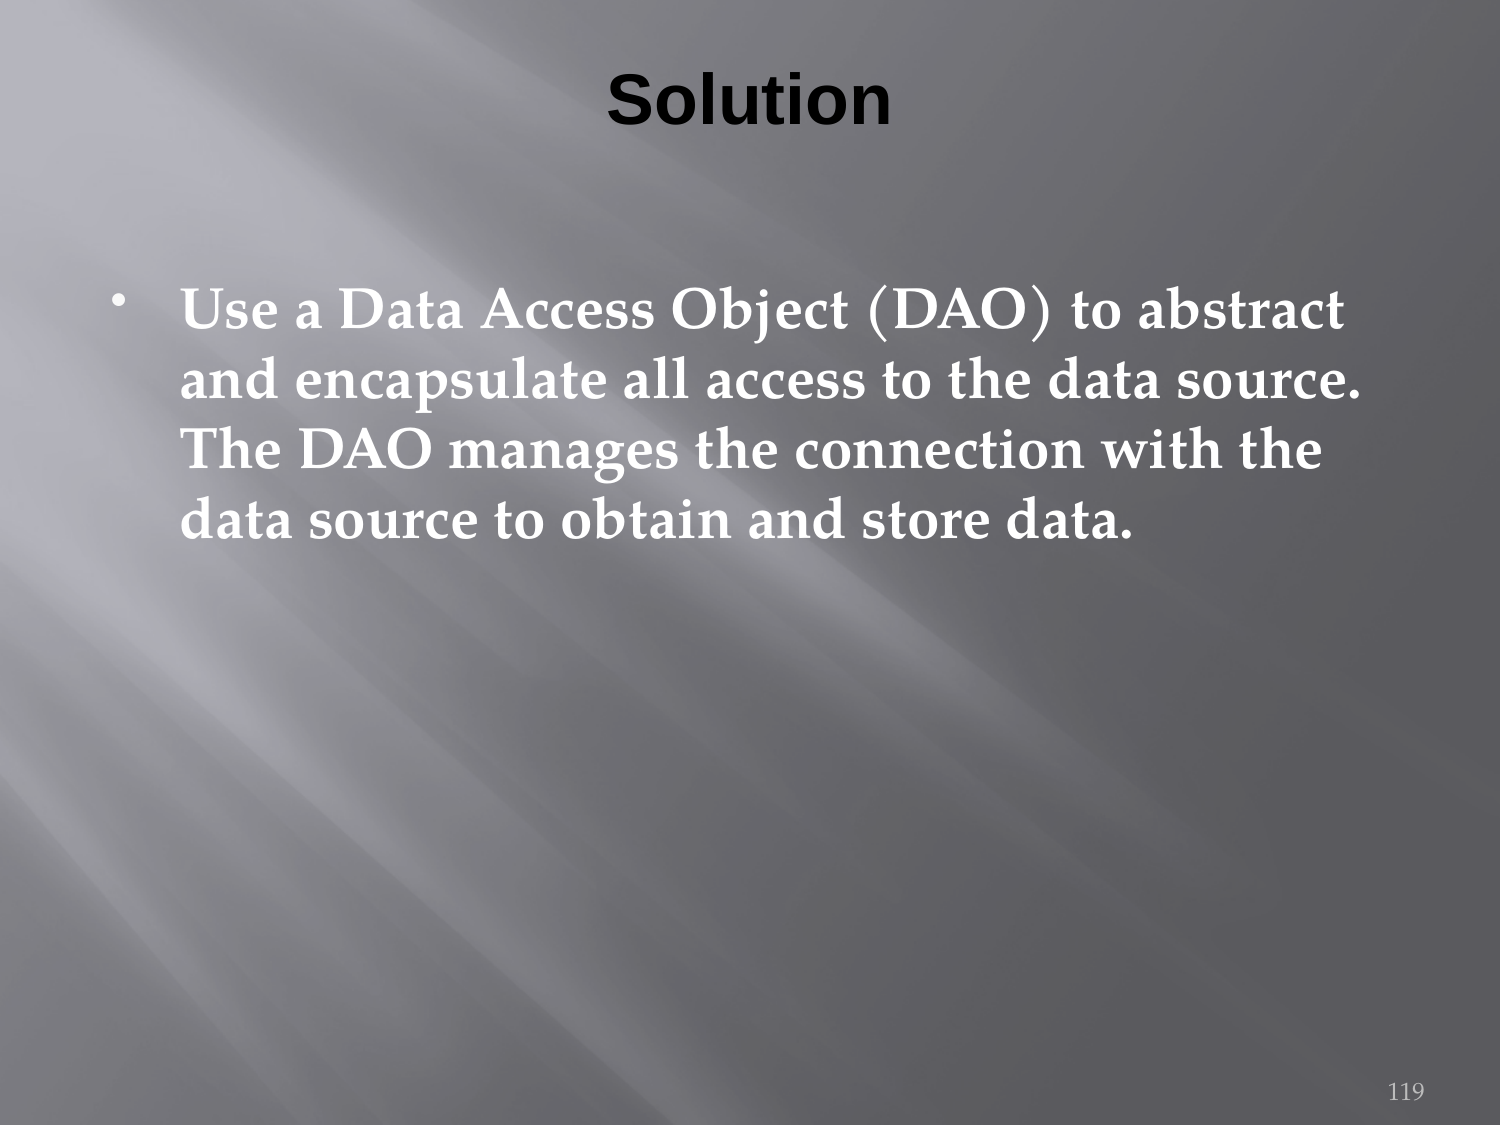

# Solution
Use a Data Access Object (DAO) to abstract and encapsulate all access to the data source. The DAO manages the connection with the data source to obtain and store data.

119